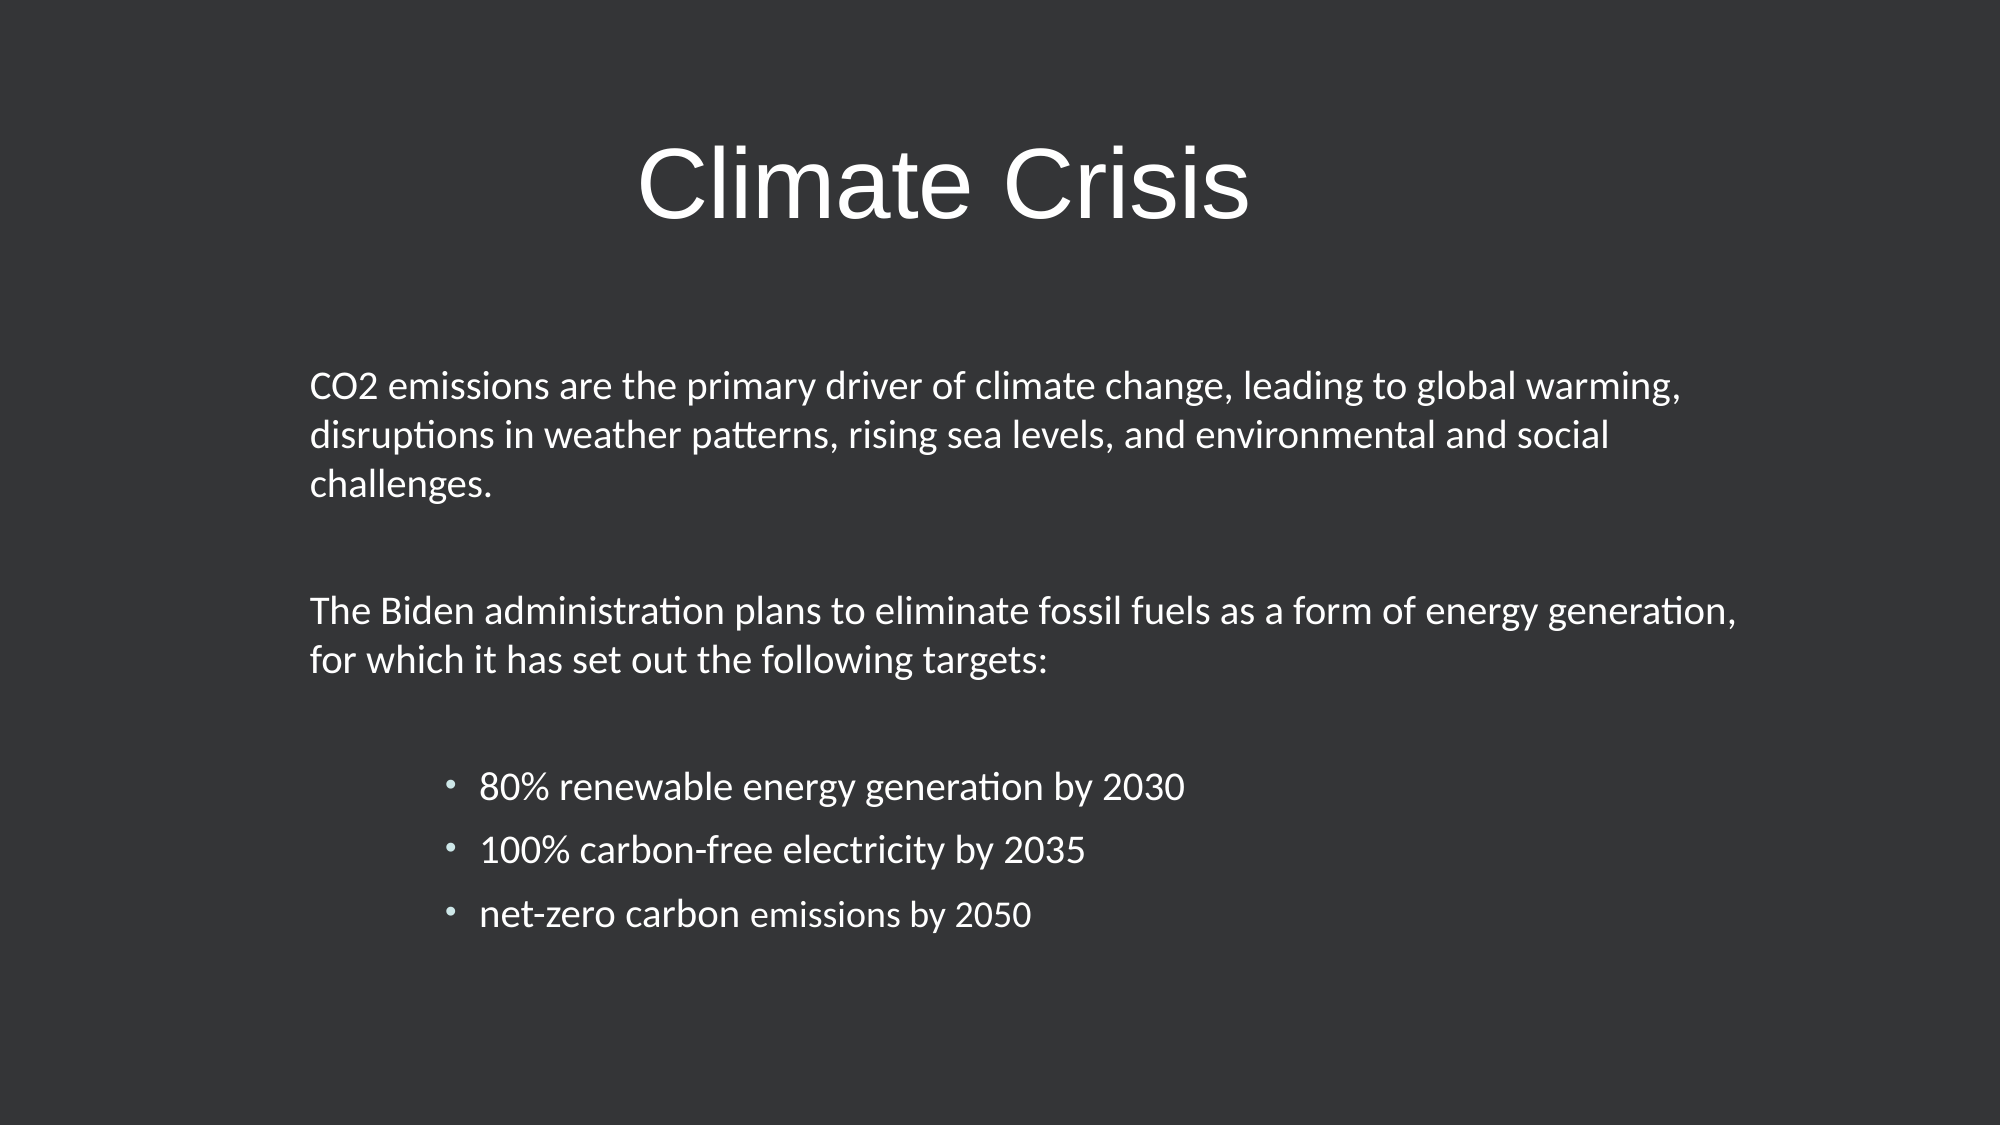

# Climate Crisis

CO2 emissions are the primary driver of climate change, leading to global warming, disruptions in weather patterns, rising sea levels, and environmental and social challenges.

The Biden administration plans to eliminate fossil fuels as a form of energy generation, for which it has set out the following targets:

80% renewable energy generation by 2030
100% carbon-free electricity by 2035
net-zero carbon emissions by 2050